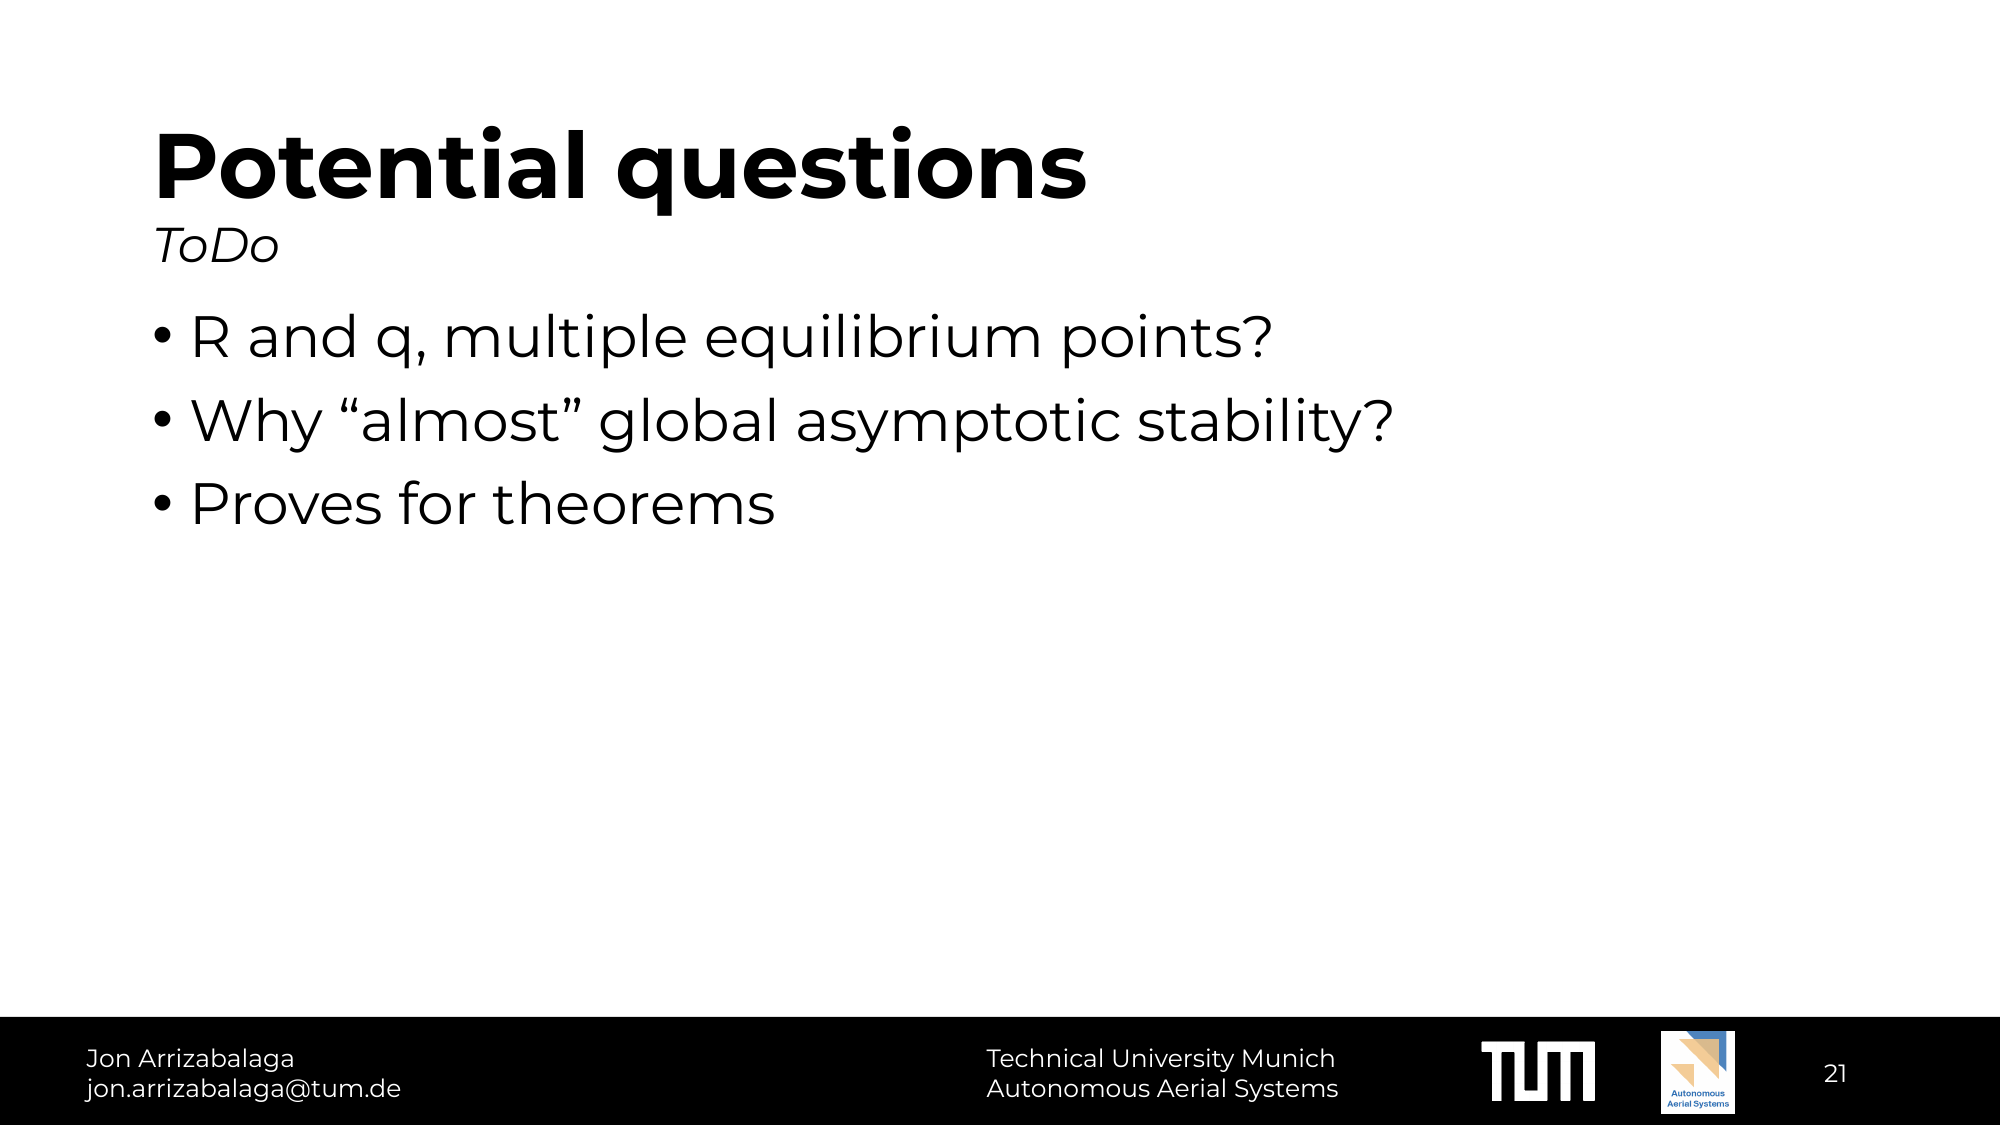

# Potential questions
ToDo
R and q, multiple equilibrium points?
Why “almost” global asymptotic stability?
Proves for theorems
21